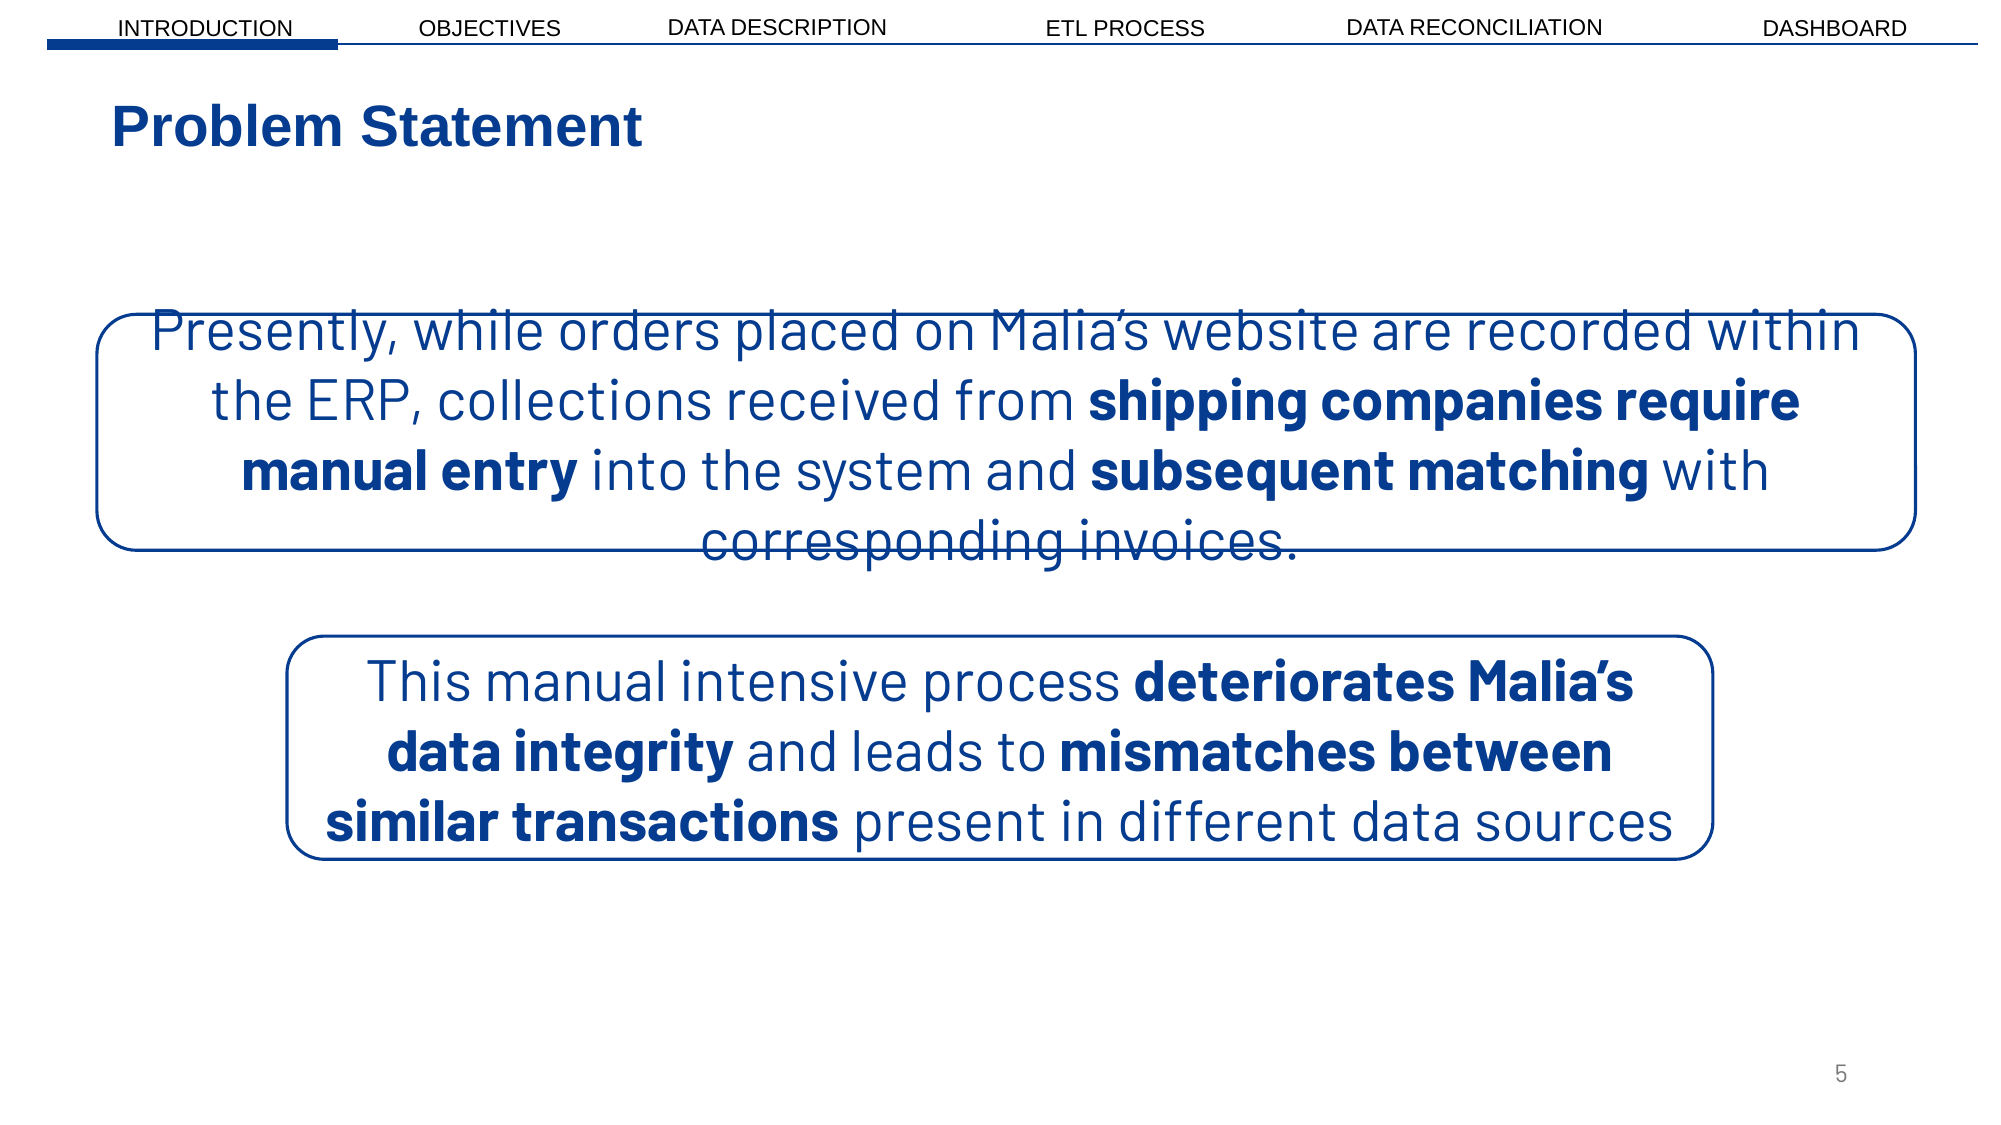

DATA RECONCILIATION
DATA DESCRIPTION
INTRODUCTION
OBJECTIVES
ETL PROCESS
DASHBOARD

# Problem Statement
Presently, while orders placed on Malia’s website are recorded within the ERP, collections received from shipping companies require manual entry into the system and subsequent matching with corresponding invoices.
This manual intensive process deteriorates Malia’s data integrity and leads to mismatches between similar transactions present in different data sources
5